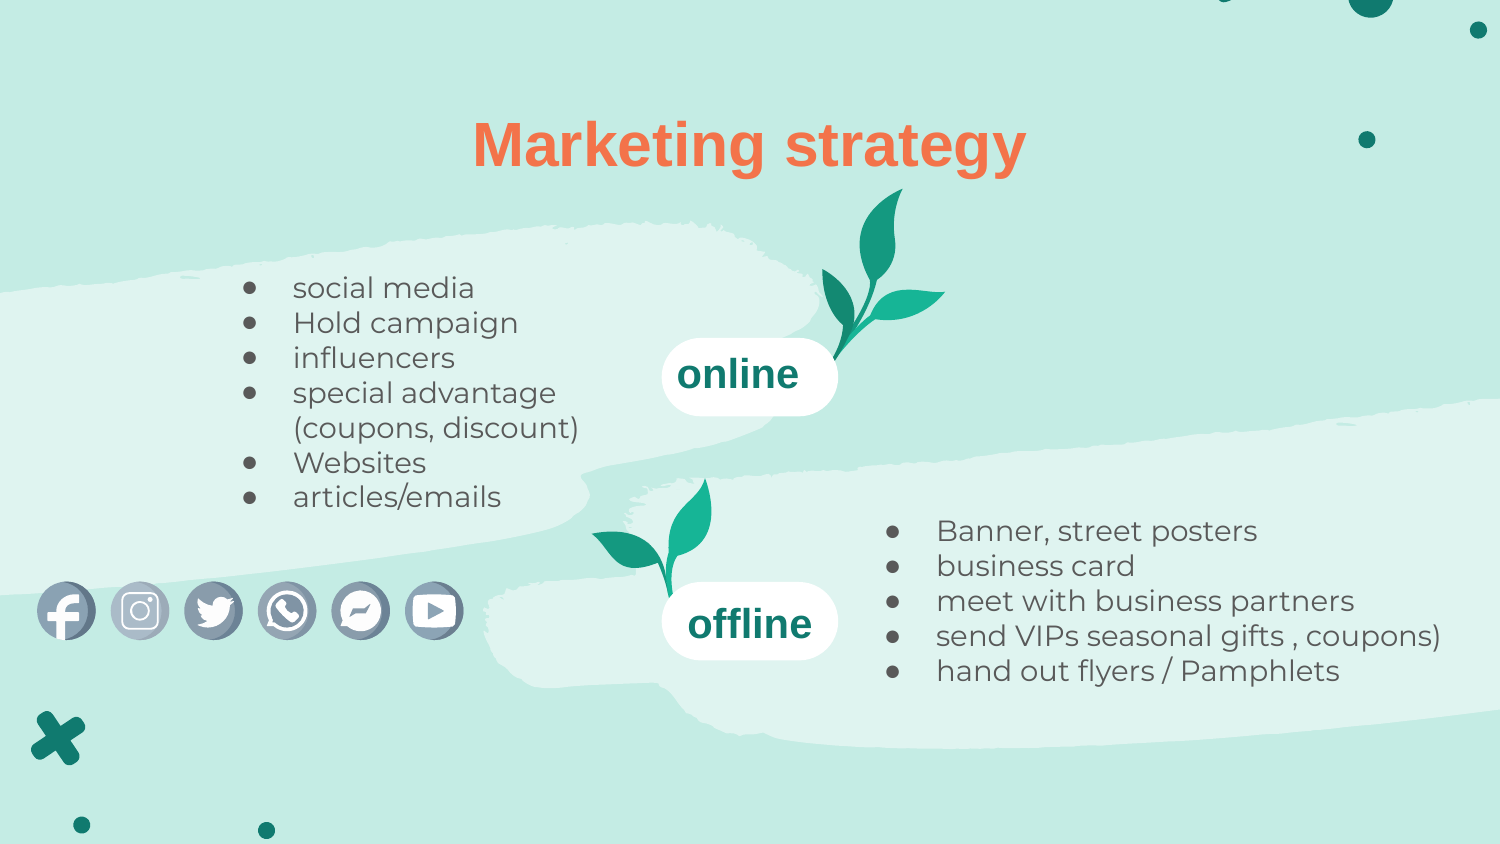

Marketing strategy

social media
Hold campaign
influencers
special advantage (coupons, discount)
Websites
articles/emails
online

Banner, street posters
business card
meet with business partners
send VIPs seasonal gifts , coupons)
hand out flyers / Pamphlets

offline